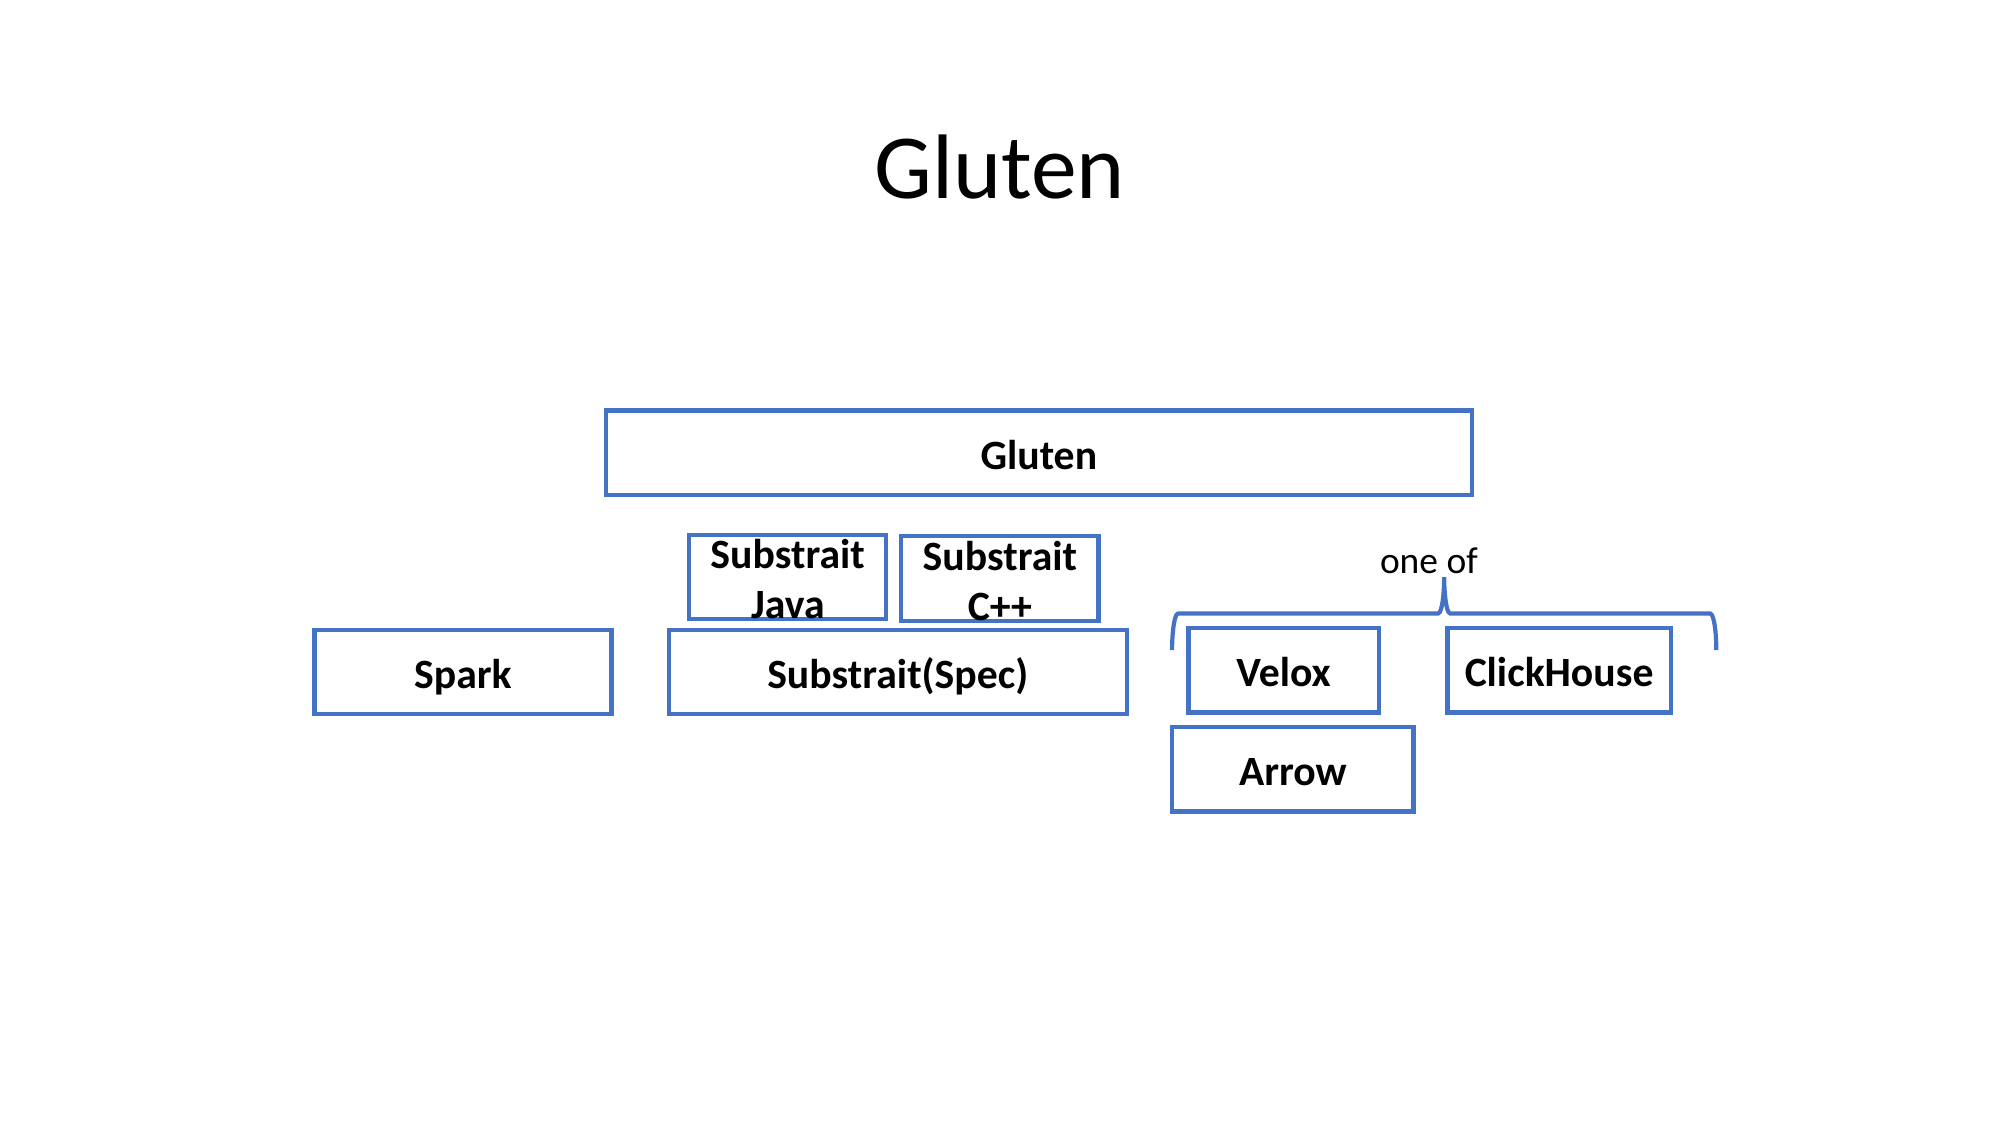

# Gluten

Gluten
one of
Substrait Java
Substrait C++
Velox
ClickHouse
Spark
Substrait(Spec)
Arrow